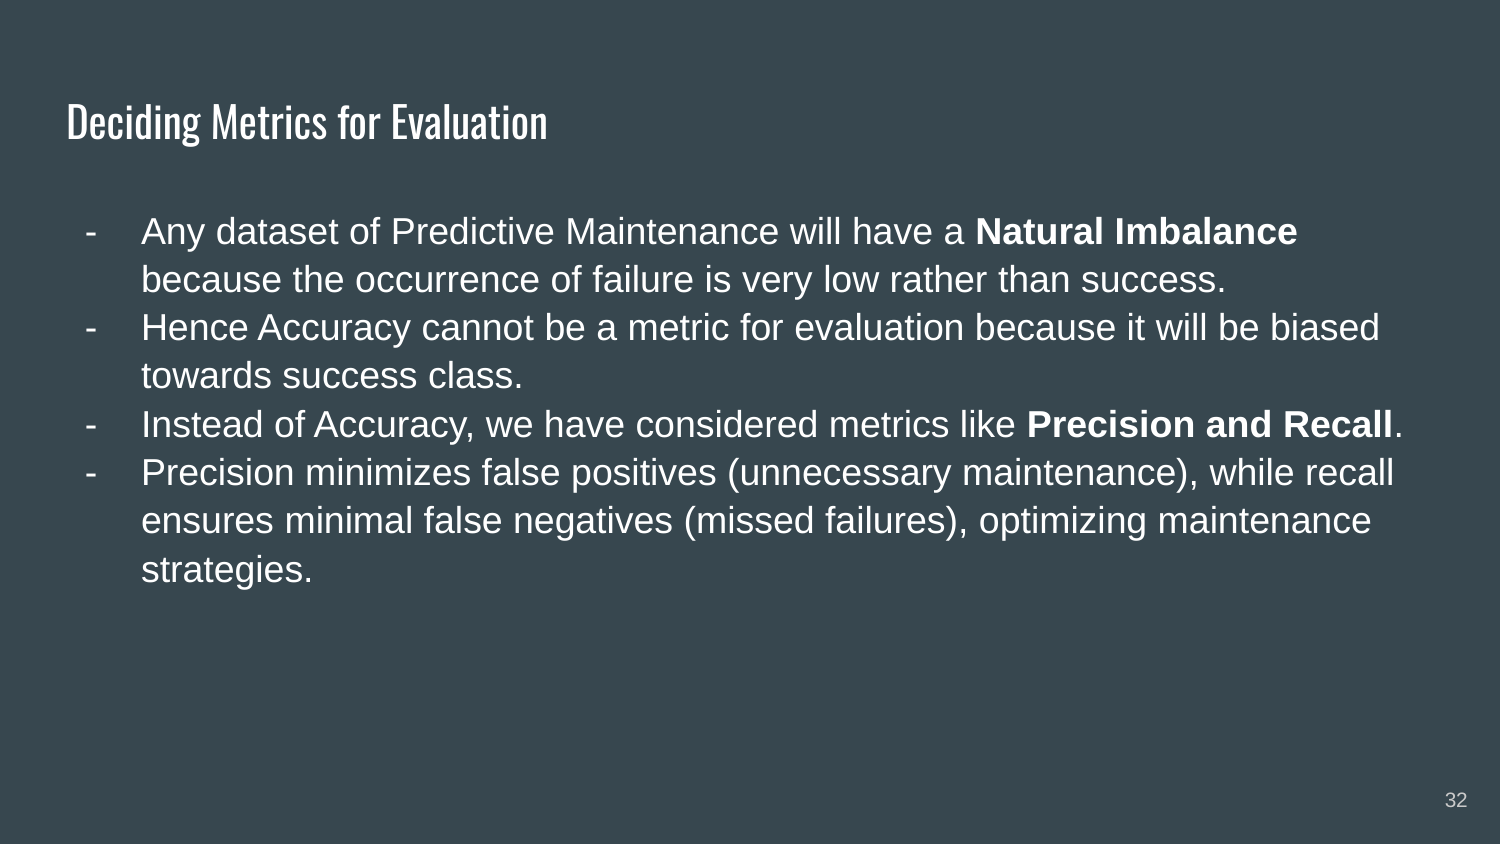

# Deciding Metrics for Evaluation
Any dataset of Predictive Maintenance will have a Natural Imbalance because the occurrence of failure is very low rather than success.
Hence Accuracy cannot be a metric for evaluation because it will be biased towards success class.
Instead of Accuracy, we have considered metrics like Precision and Recall.
Precision minimizes false positives (unnecessary maintenance), while recall ensures minimal false negatives (missed failures), optimizing maintenance strategies.
32